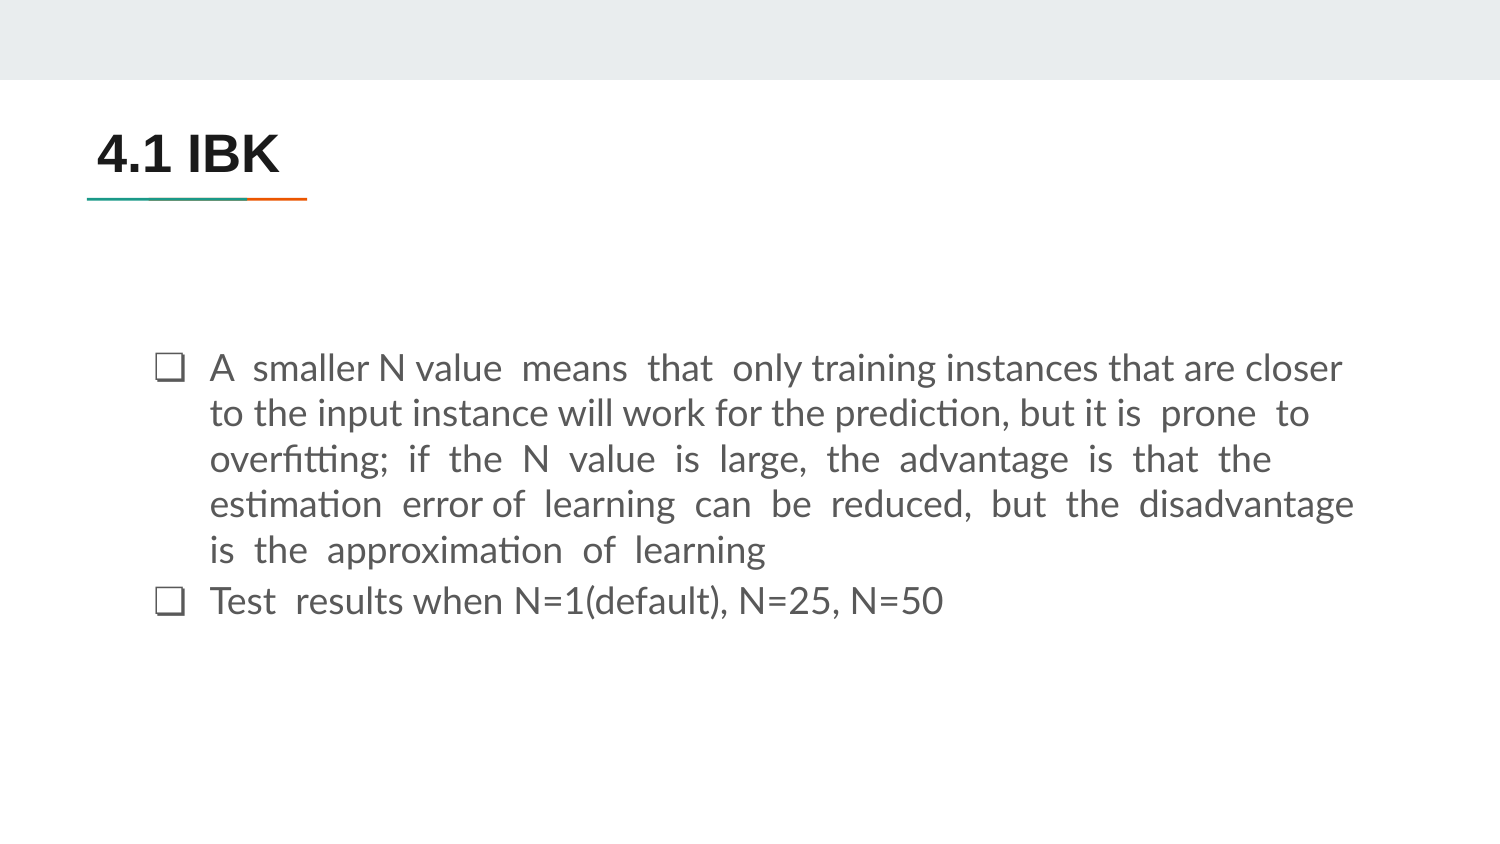

# 4.1 IBK
A  smaller N value  means  that  only training instances that are closer to the input instance will work for the prediction, but it is  prone  to  overfitting;  if  the  N  value  is  large,  the  advantage  is  that  the  estimation  error of  learning  can  be  reduced,  but  the  disadvantage  is  the  approximation  of  learning
Test  results when N=1(default), N=25, N=50